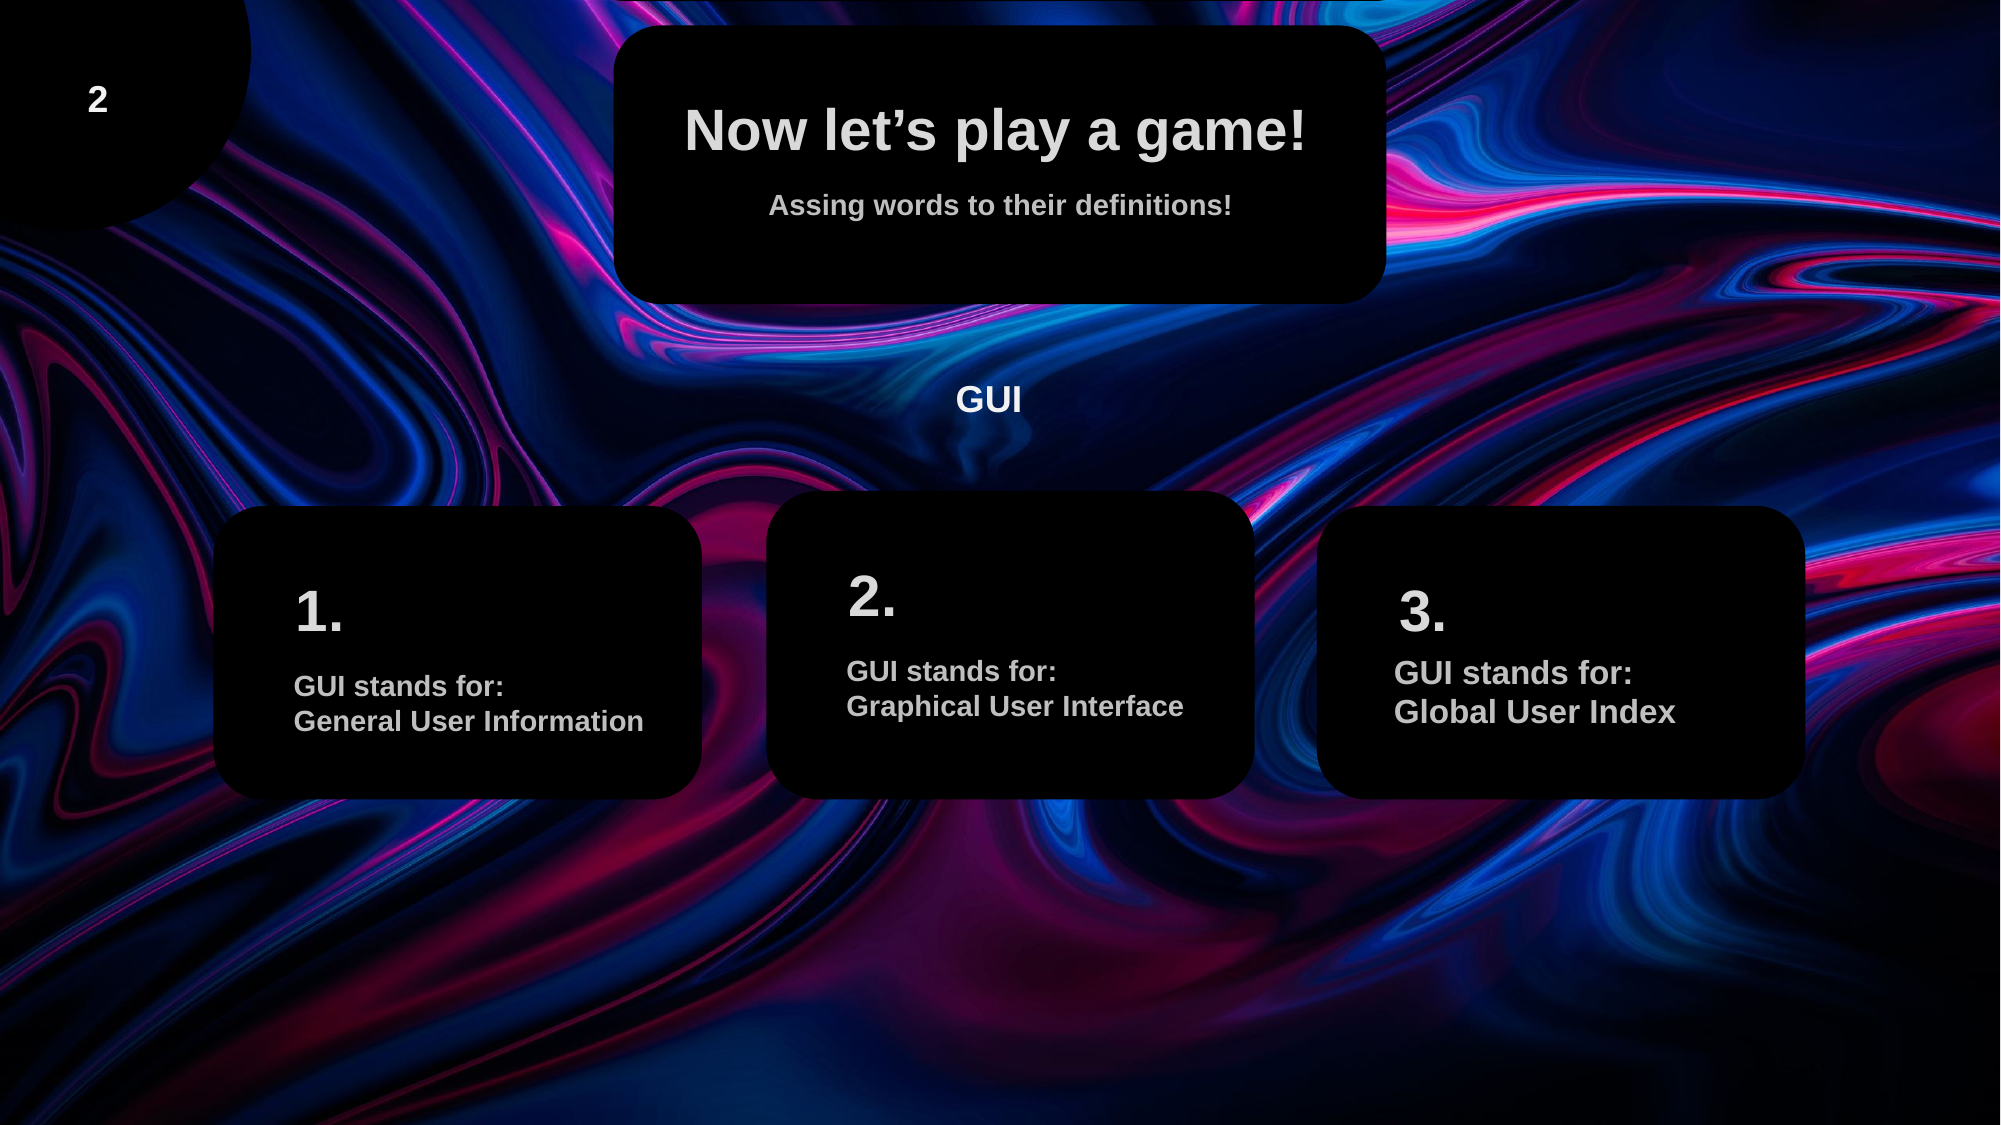

# Programming

2
Now let’s play a game!
Assing words to their definitions!
GUI

Let’s hunt known words in text

Learning
new words!

2.
3.
1.
GUI stands for:
Global User Index
GUI stands for:
Graphical User Interface
GUI stands for:
General User Information

Second answear was correct!